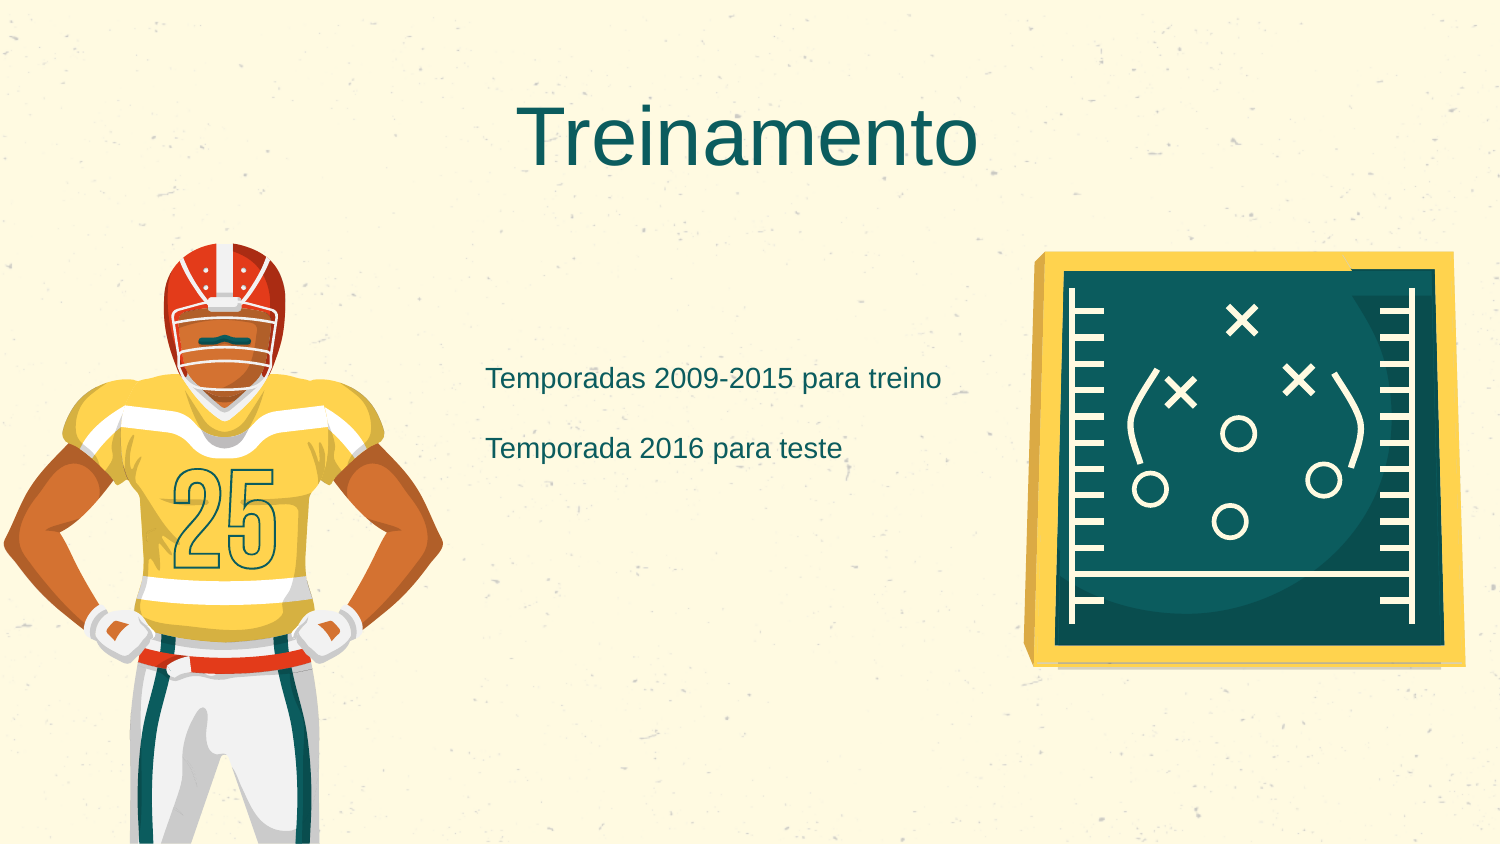

# Treinamento

Temporadas 2009-2015 para treino

Temporada 2016 para teste